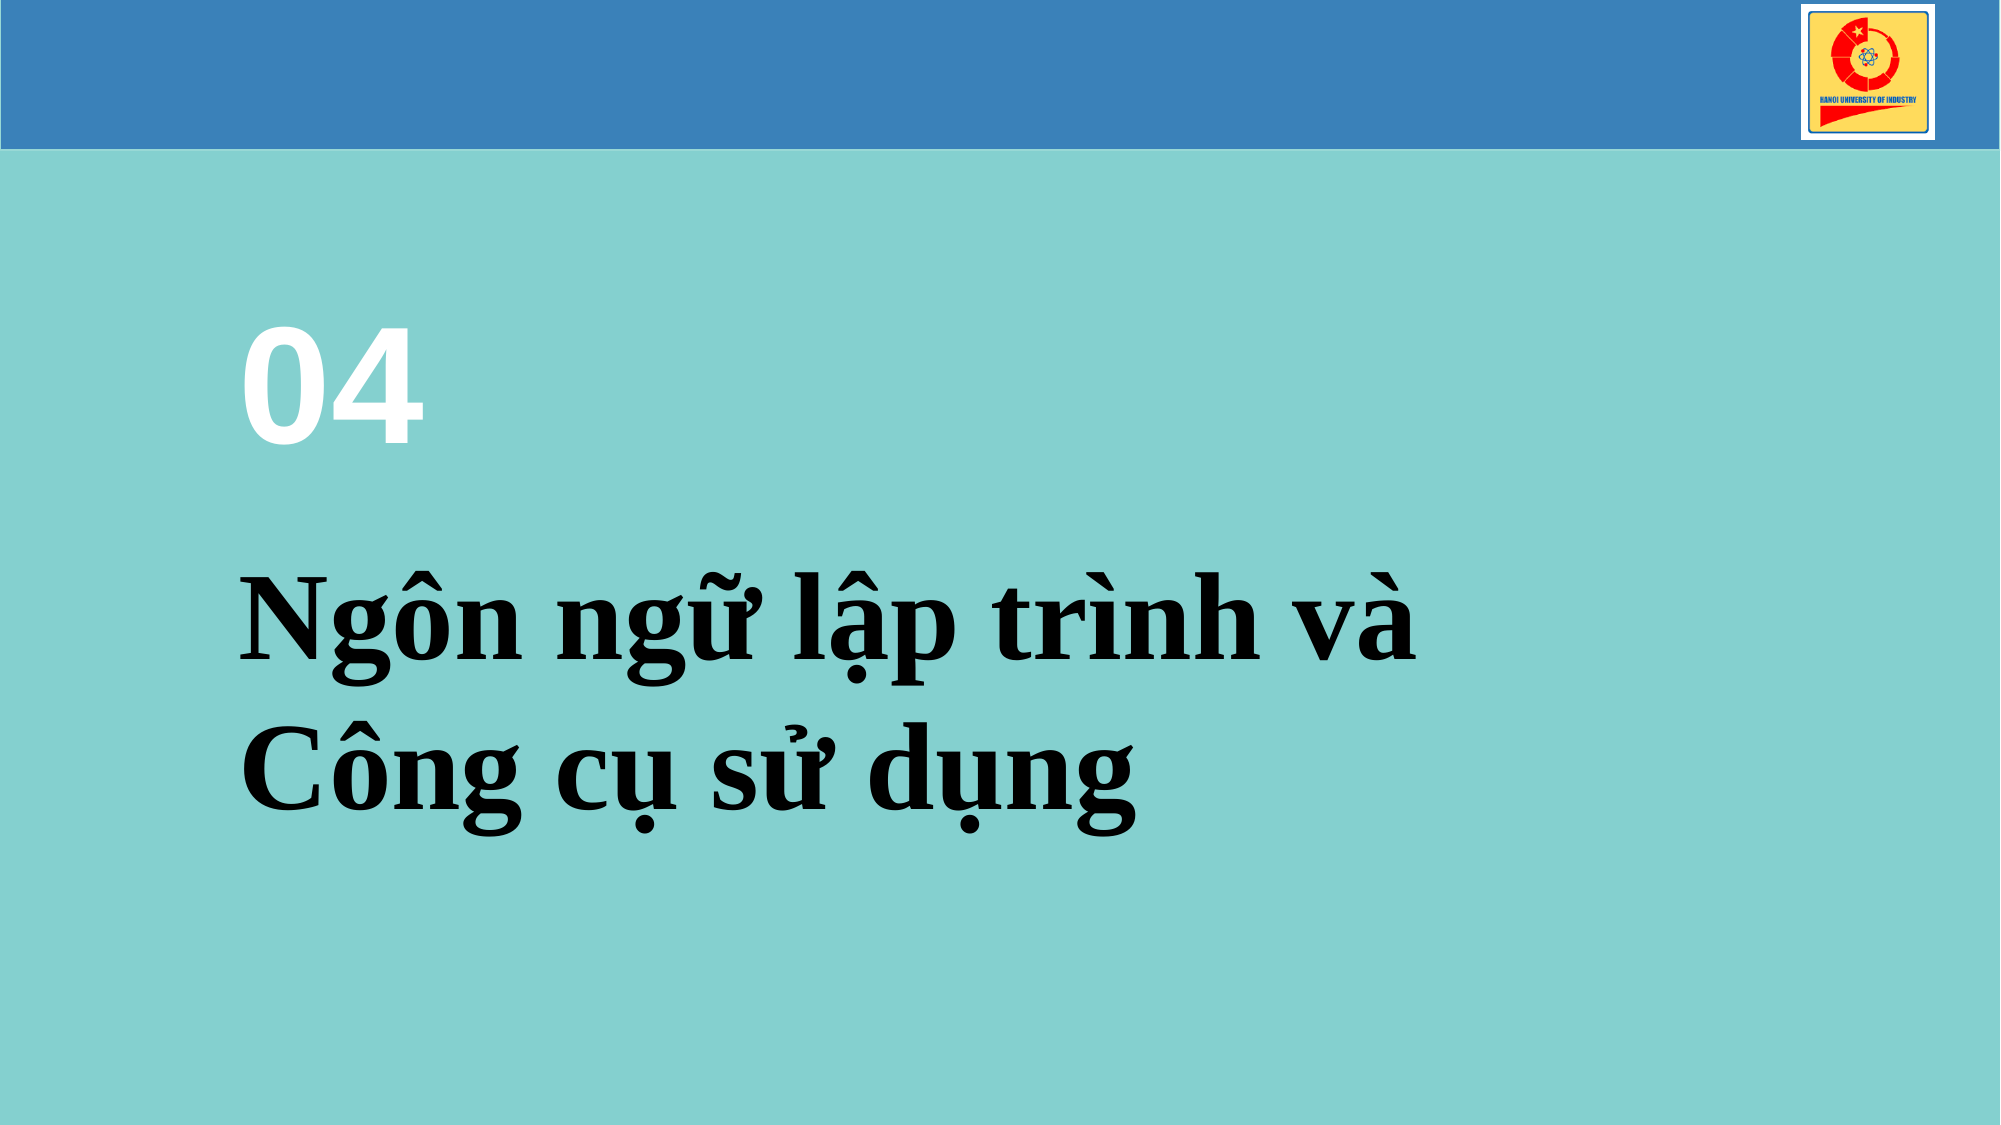

04

Ngôn ngữ lập trình và Công cụ sử dụng